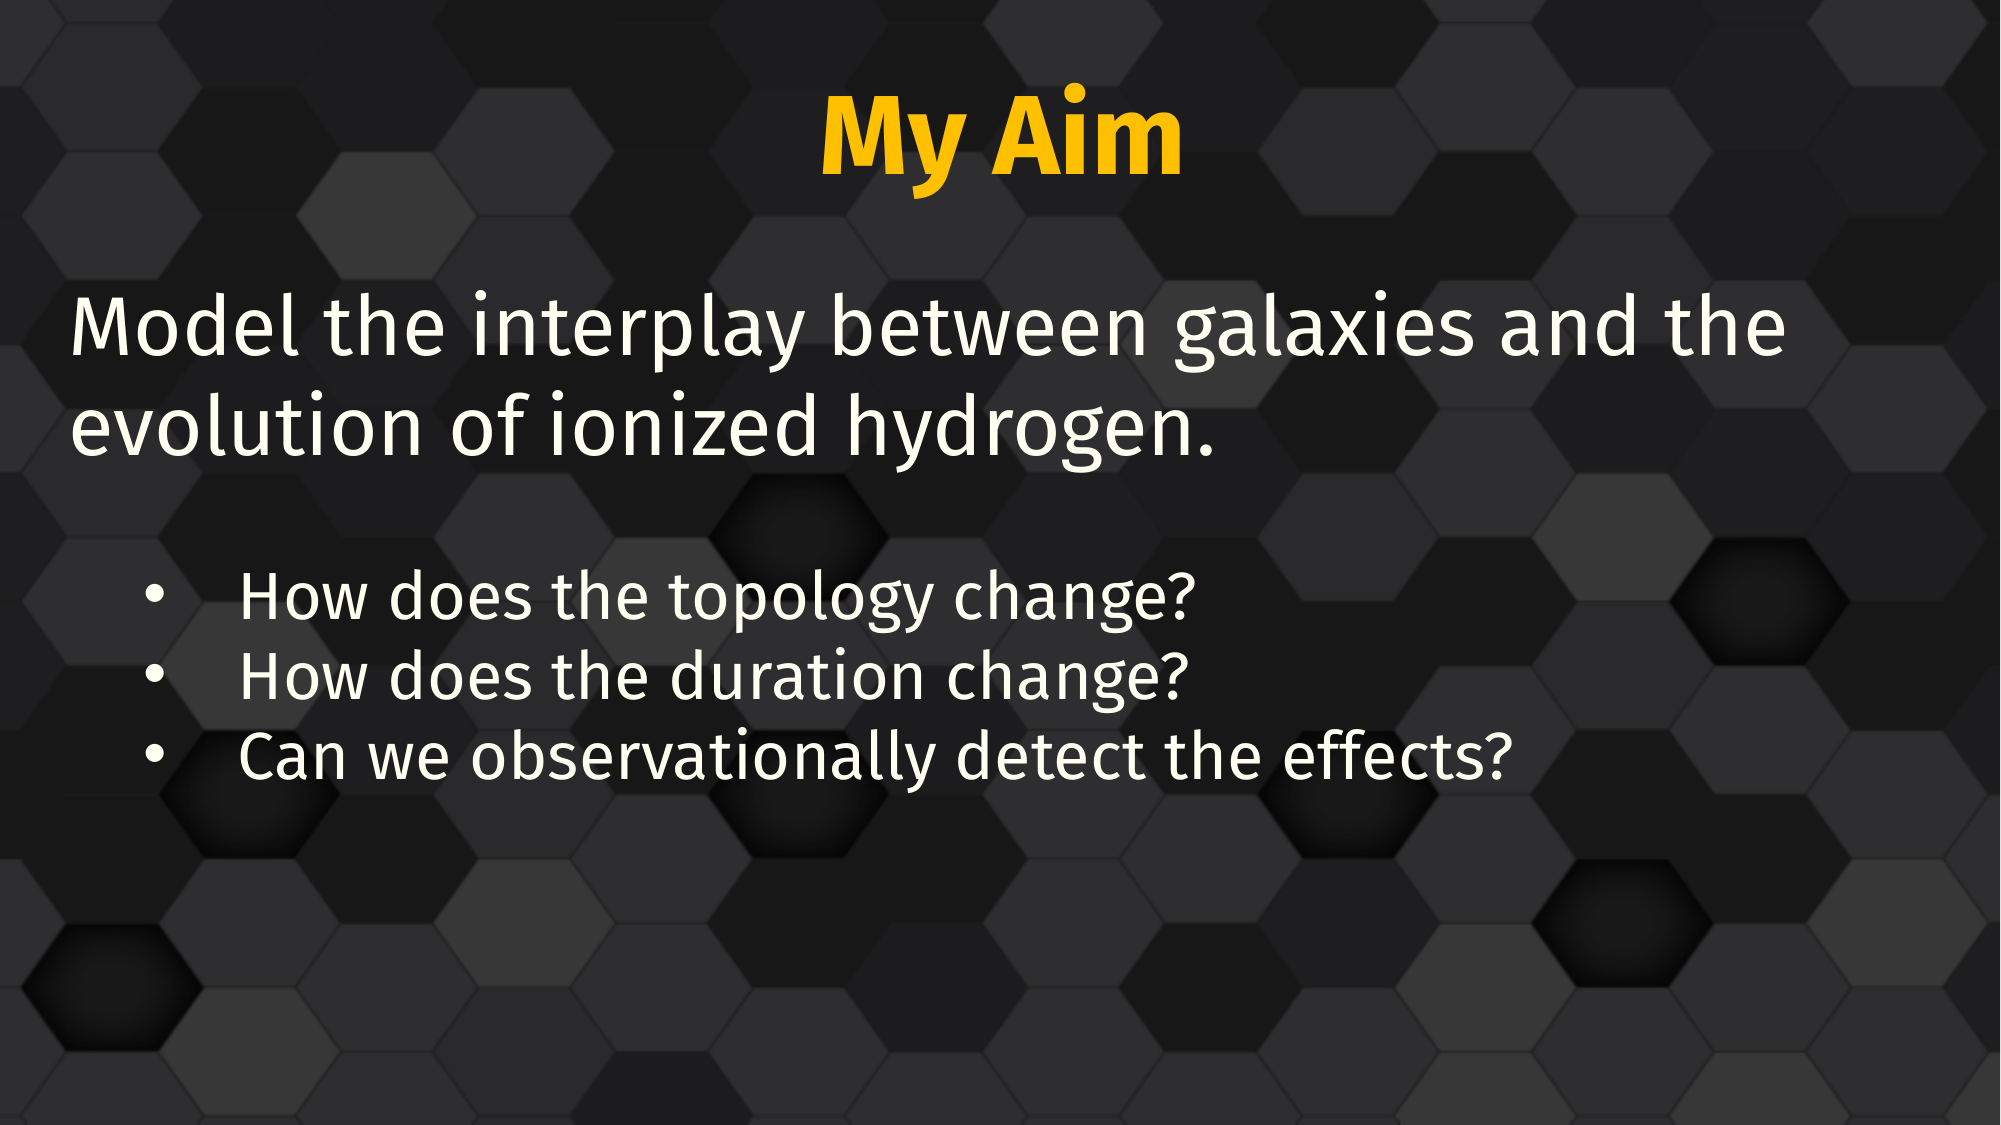

My Aim
Model the interplay between galaxies and the evolution of ionized hydrogen.

How does the topology change?
How does the duration change?
Can we observationally detect the effects?